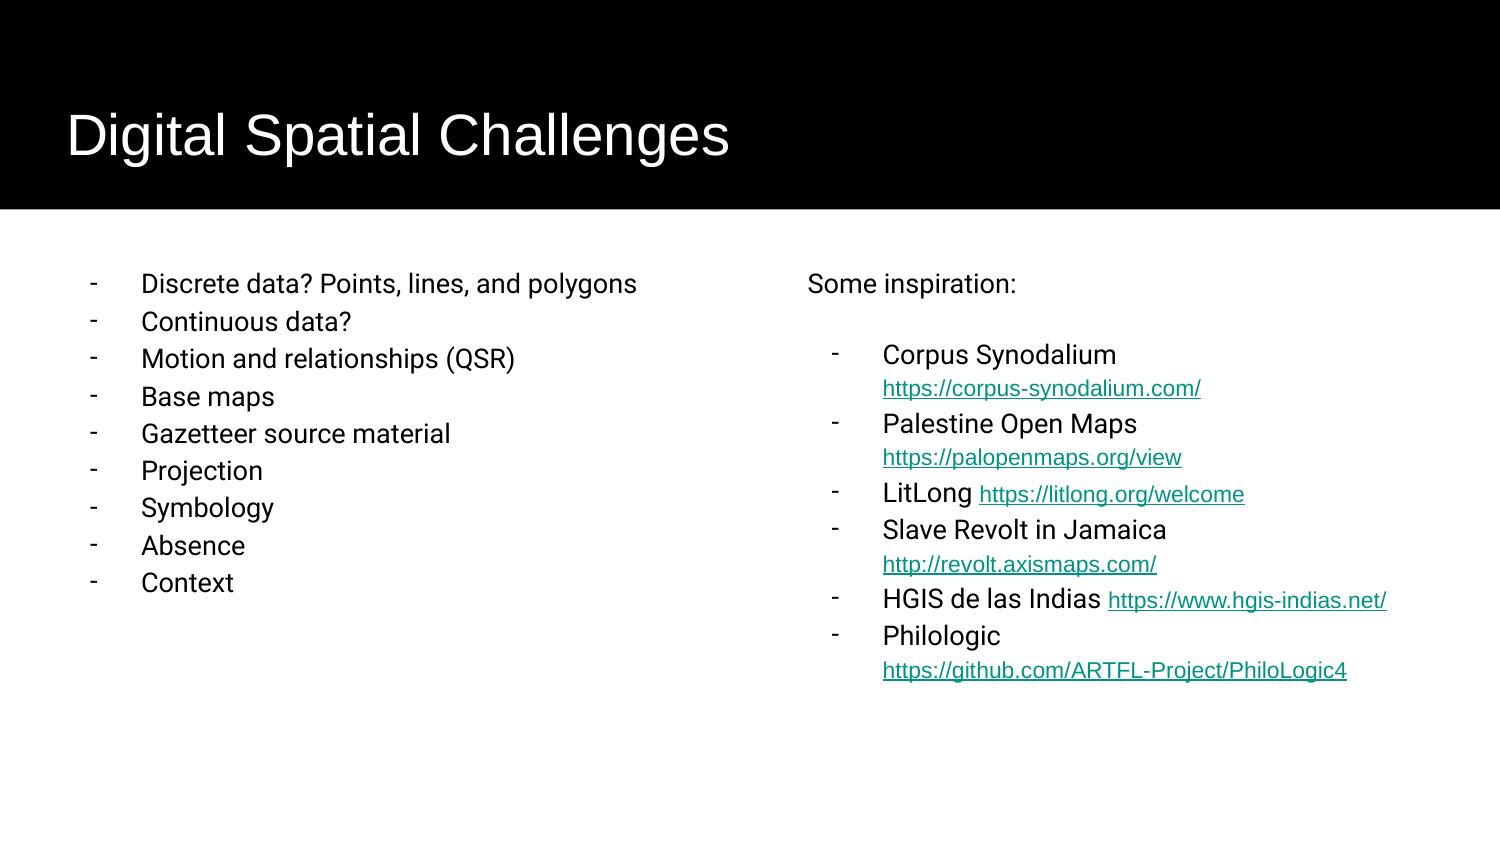

# Digital Spatial Challenges
Discrete data? Points, lines, and polygons
Continuous data?
Motion and relationships (QSR)
Base maps
Gazetteer source material
Projection
Symbology
Absence
Context
Some inspiration:
Corpus Synodalium https://corpus-synodalium.com/
Palestine Open Maps https://palopenmaps.org/view
LitLong https://litlong.org/welcome
Slave Revolt in Jamaica http://revolt.axismaps.com/
HGIS de las Indias https://www.hgis-indias.net/
Philologic https://github.com/ARTFL-Project/PhiloLogic4